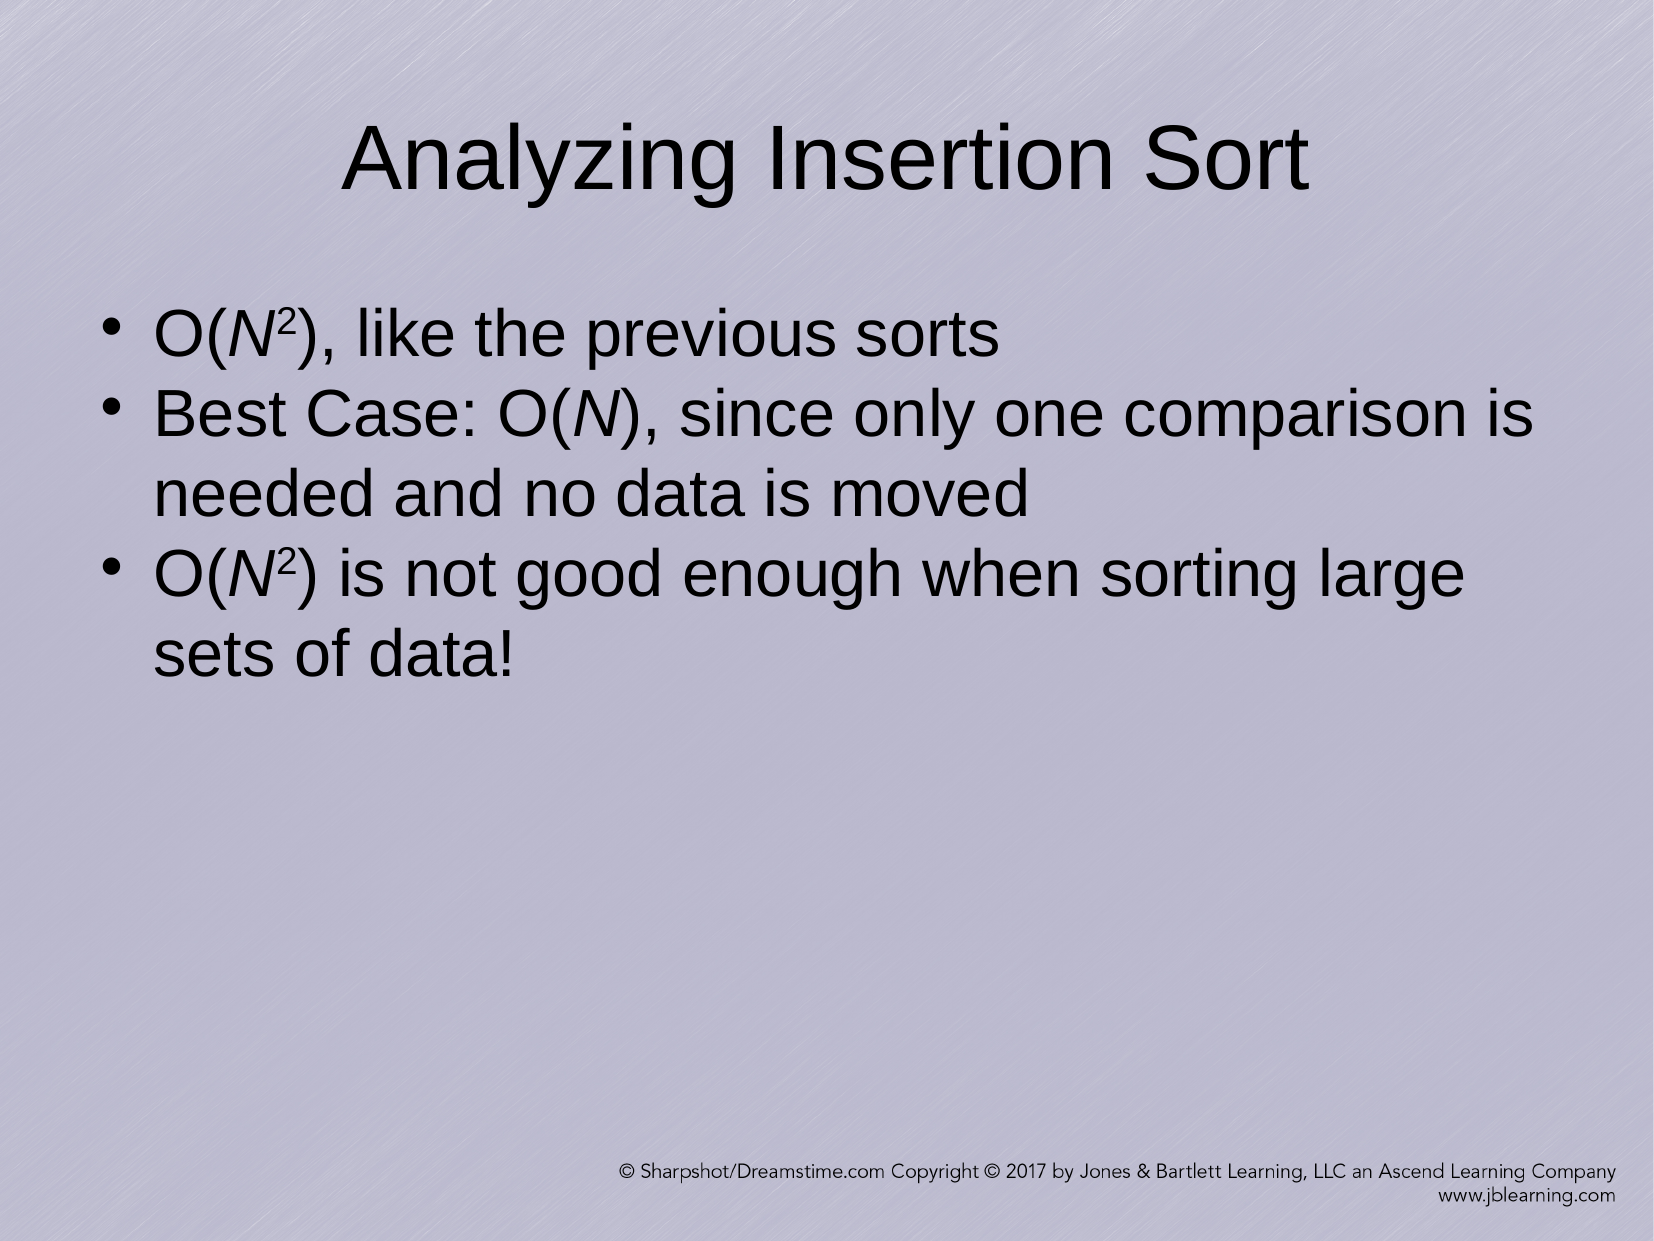

Analyzing Insertion Sort
O(N2), like the previous sorts
Best Case: O(N), since only one comparison is needed and no data is moved
O(N2) is not good enough when sorting large sets of data!